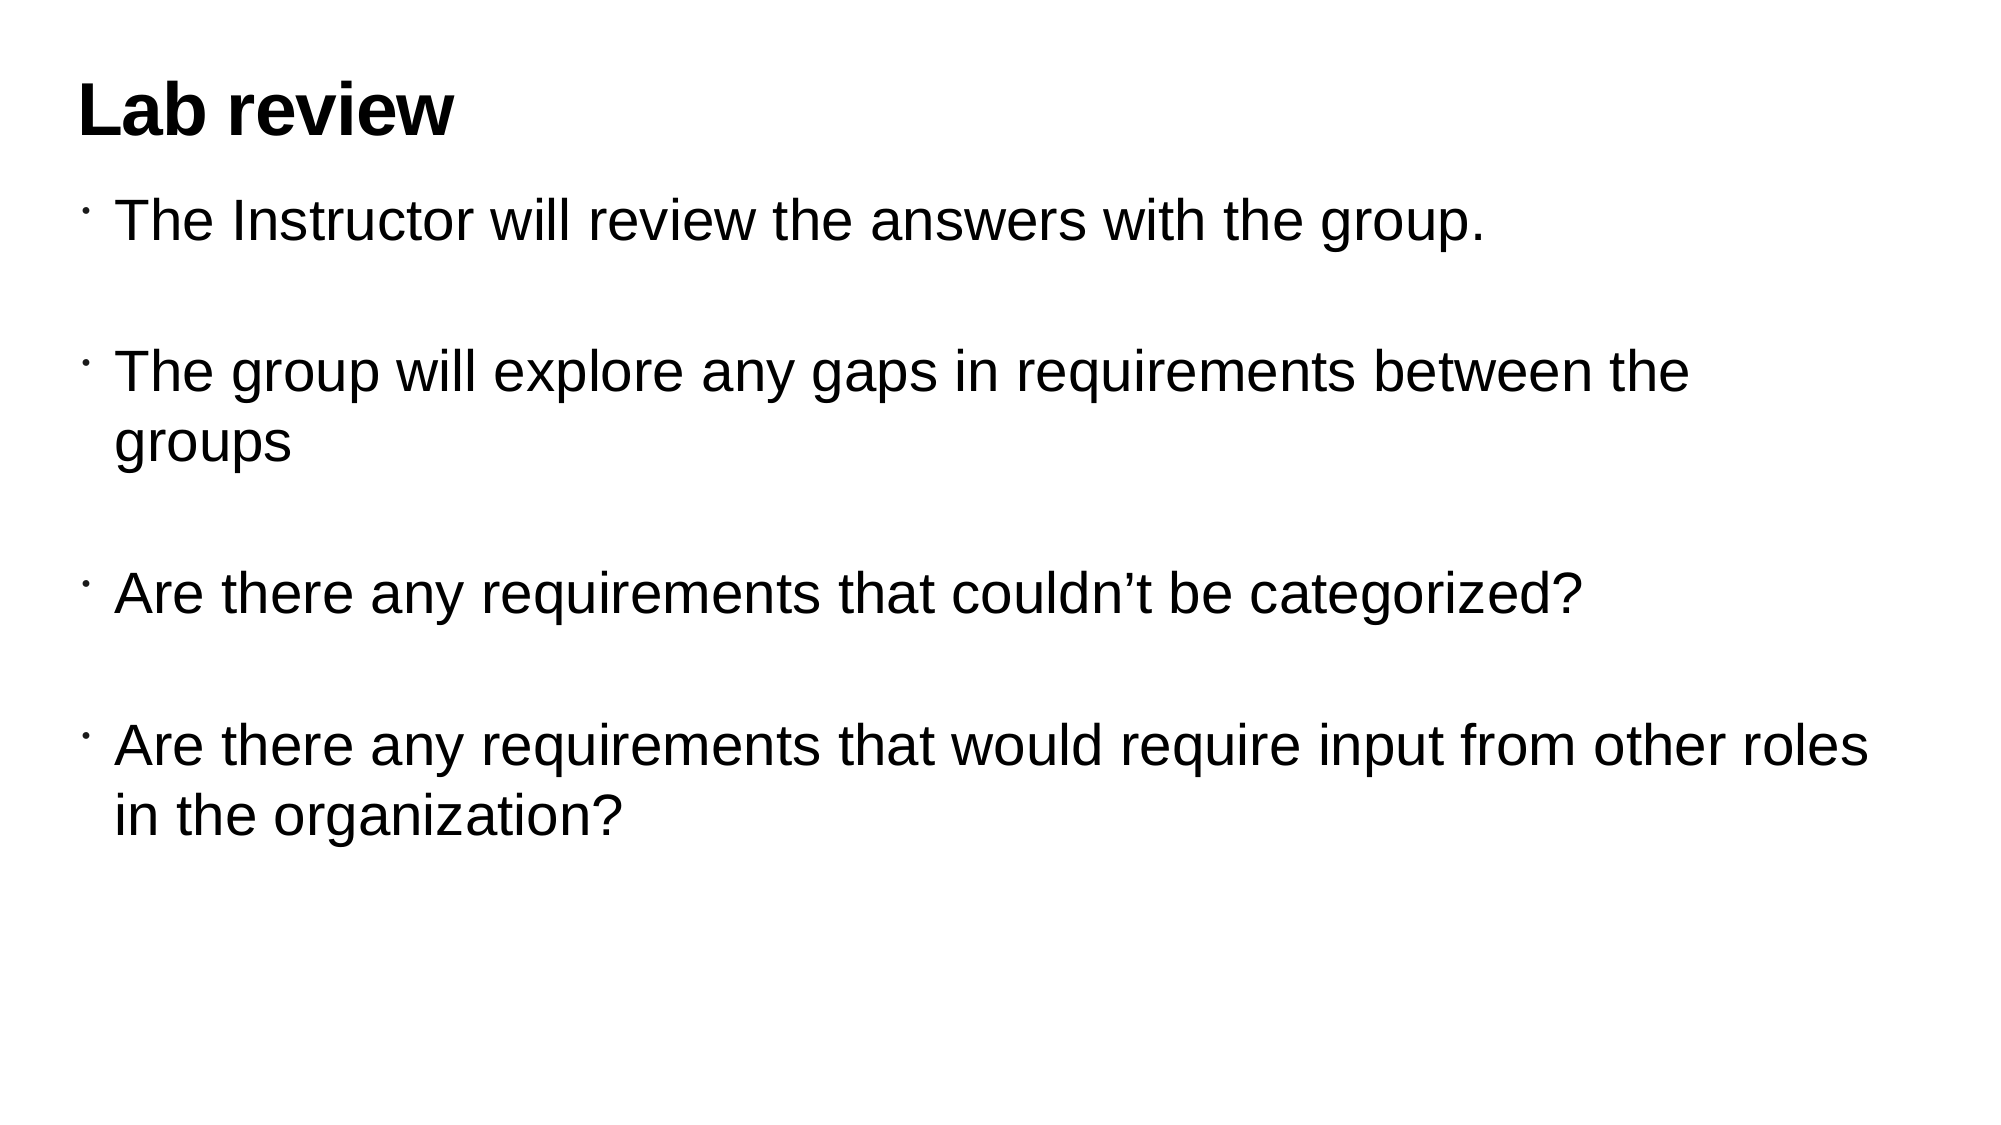

# Lab review
The Instructor will review the answers with the group.
The group will explore any gaps in requirements between the groups
Are there any requirements that couldn’t be categorized?
Are there any requirements that would require input from other roles in the organization?